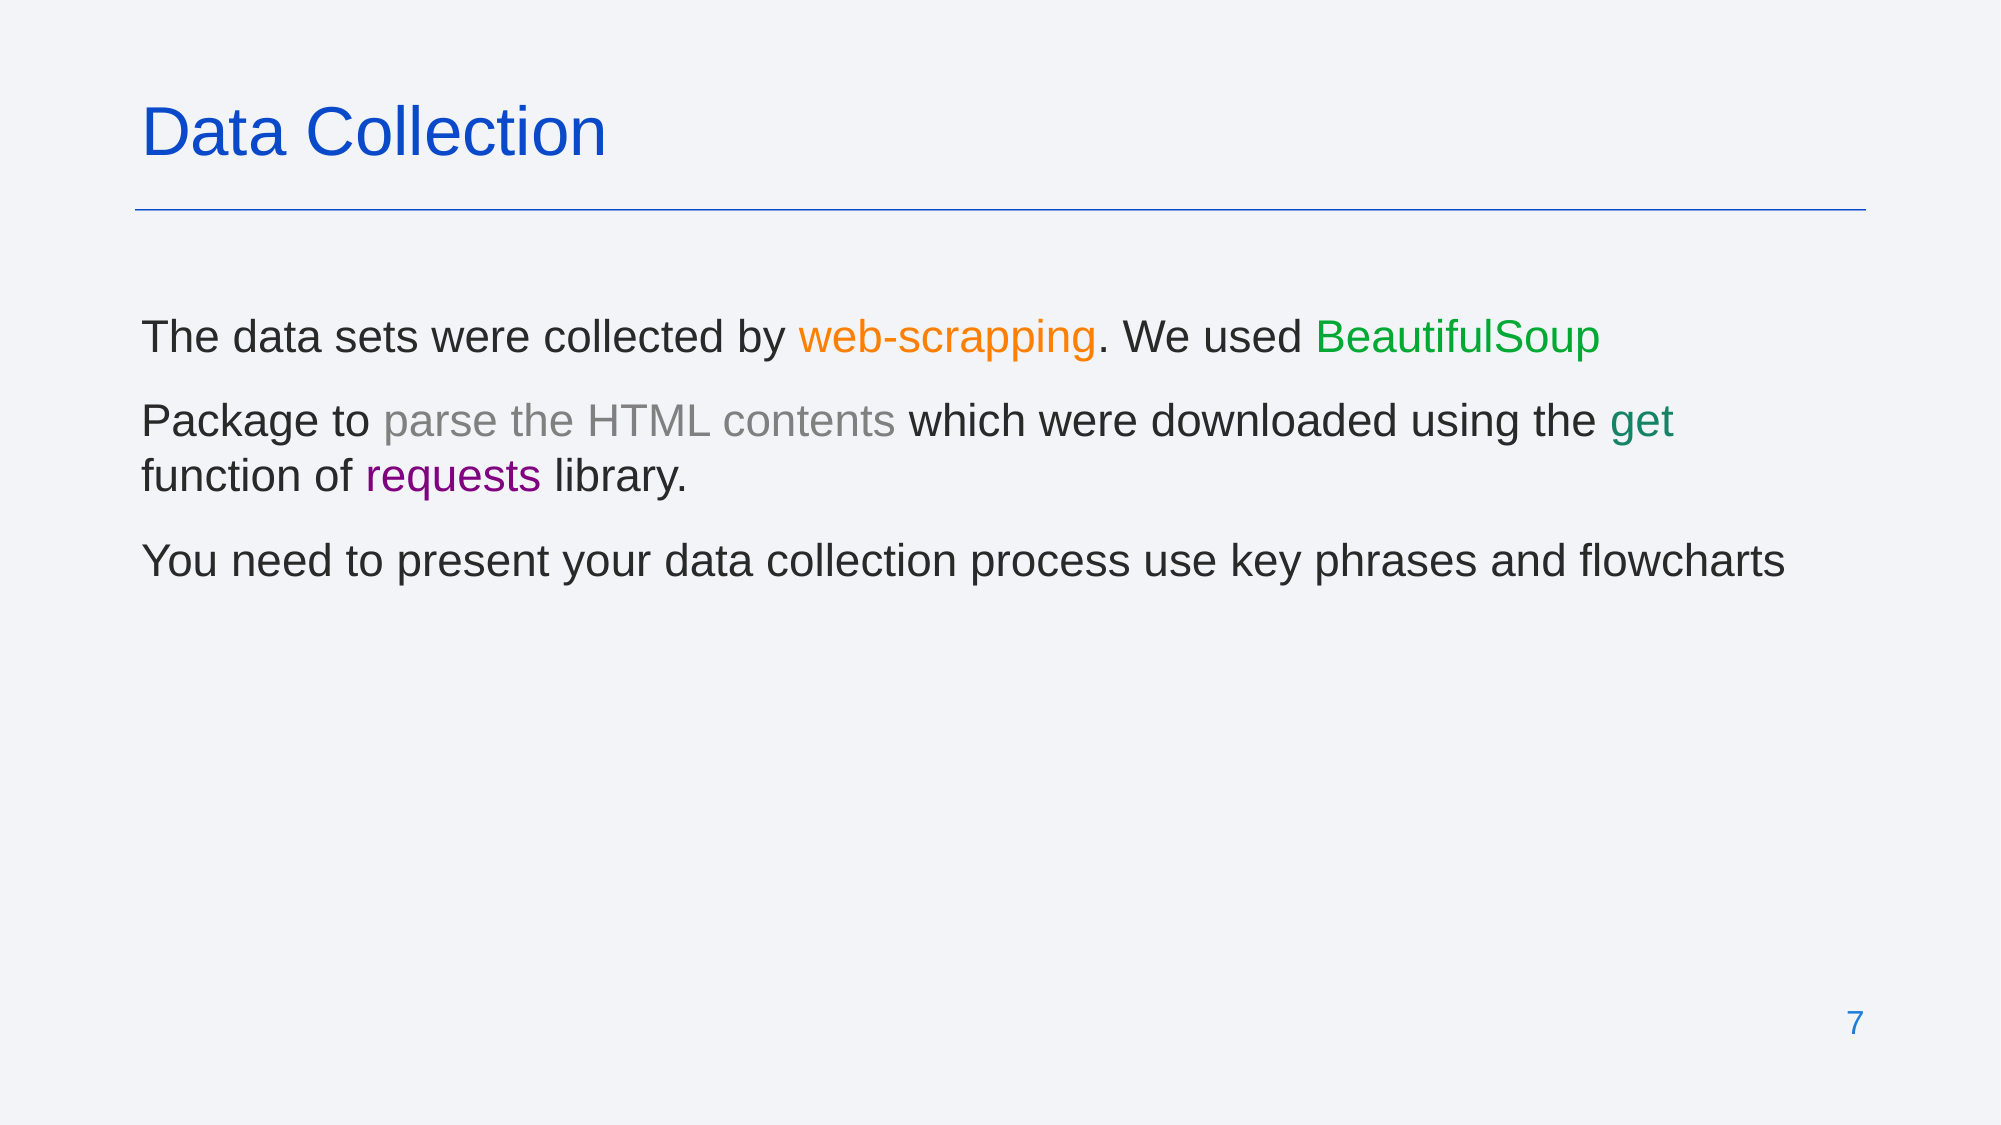

Data Collection
The data sets were collected by web-scrapping. We used BeautifulSoup
Package to parse the HTML contents which were downloaded using the get function of requests library.
You need to present your data collection process use key phrases and flowcharts

7